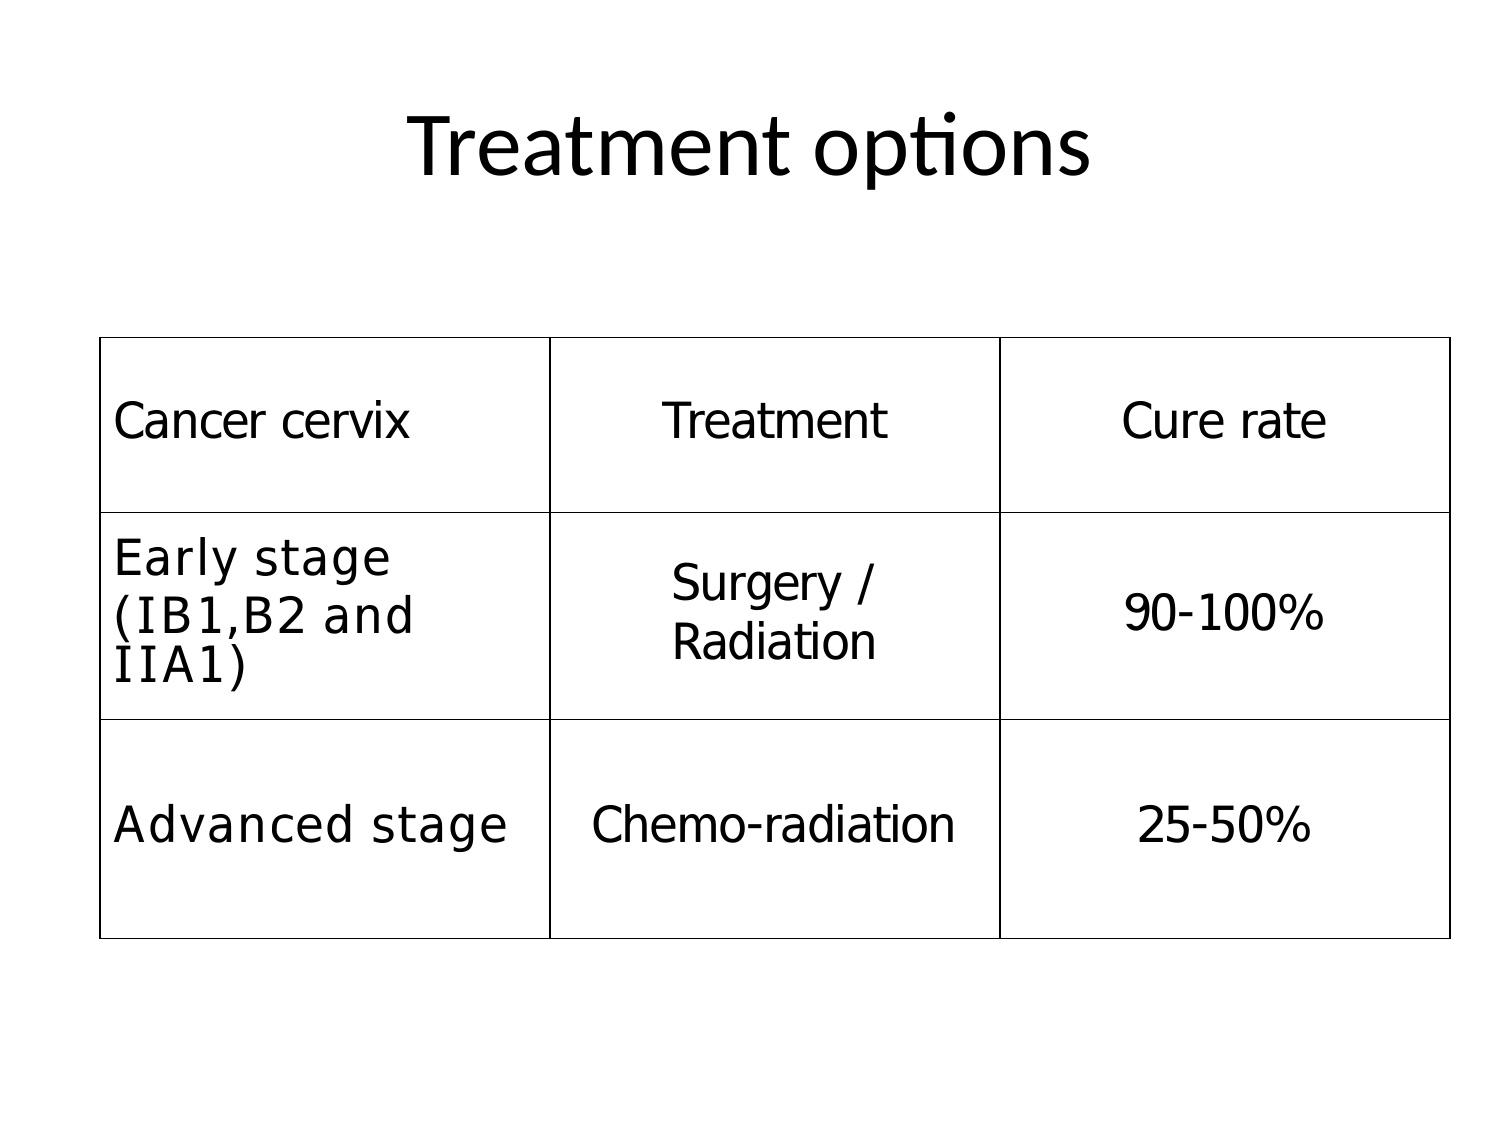

# Treatment options
| Cancer cervix | Treatment | Cure rate |
| --- | --- | --- |
| Early stage (IB1,B2 and IIA1) | Surgery / Radiation | 90-100% |
| Advanced stage | Chemo-radiation | 25-50% |